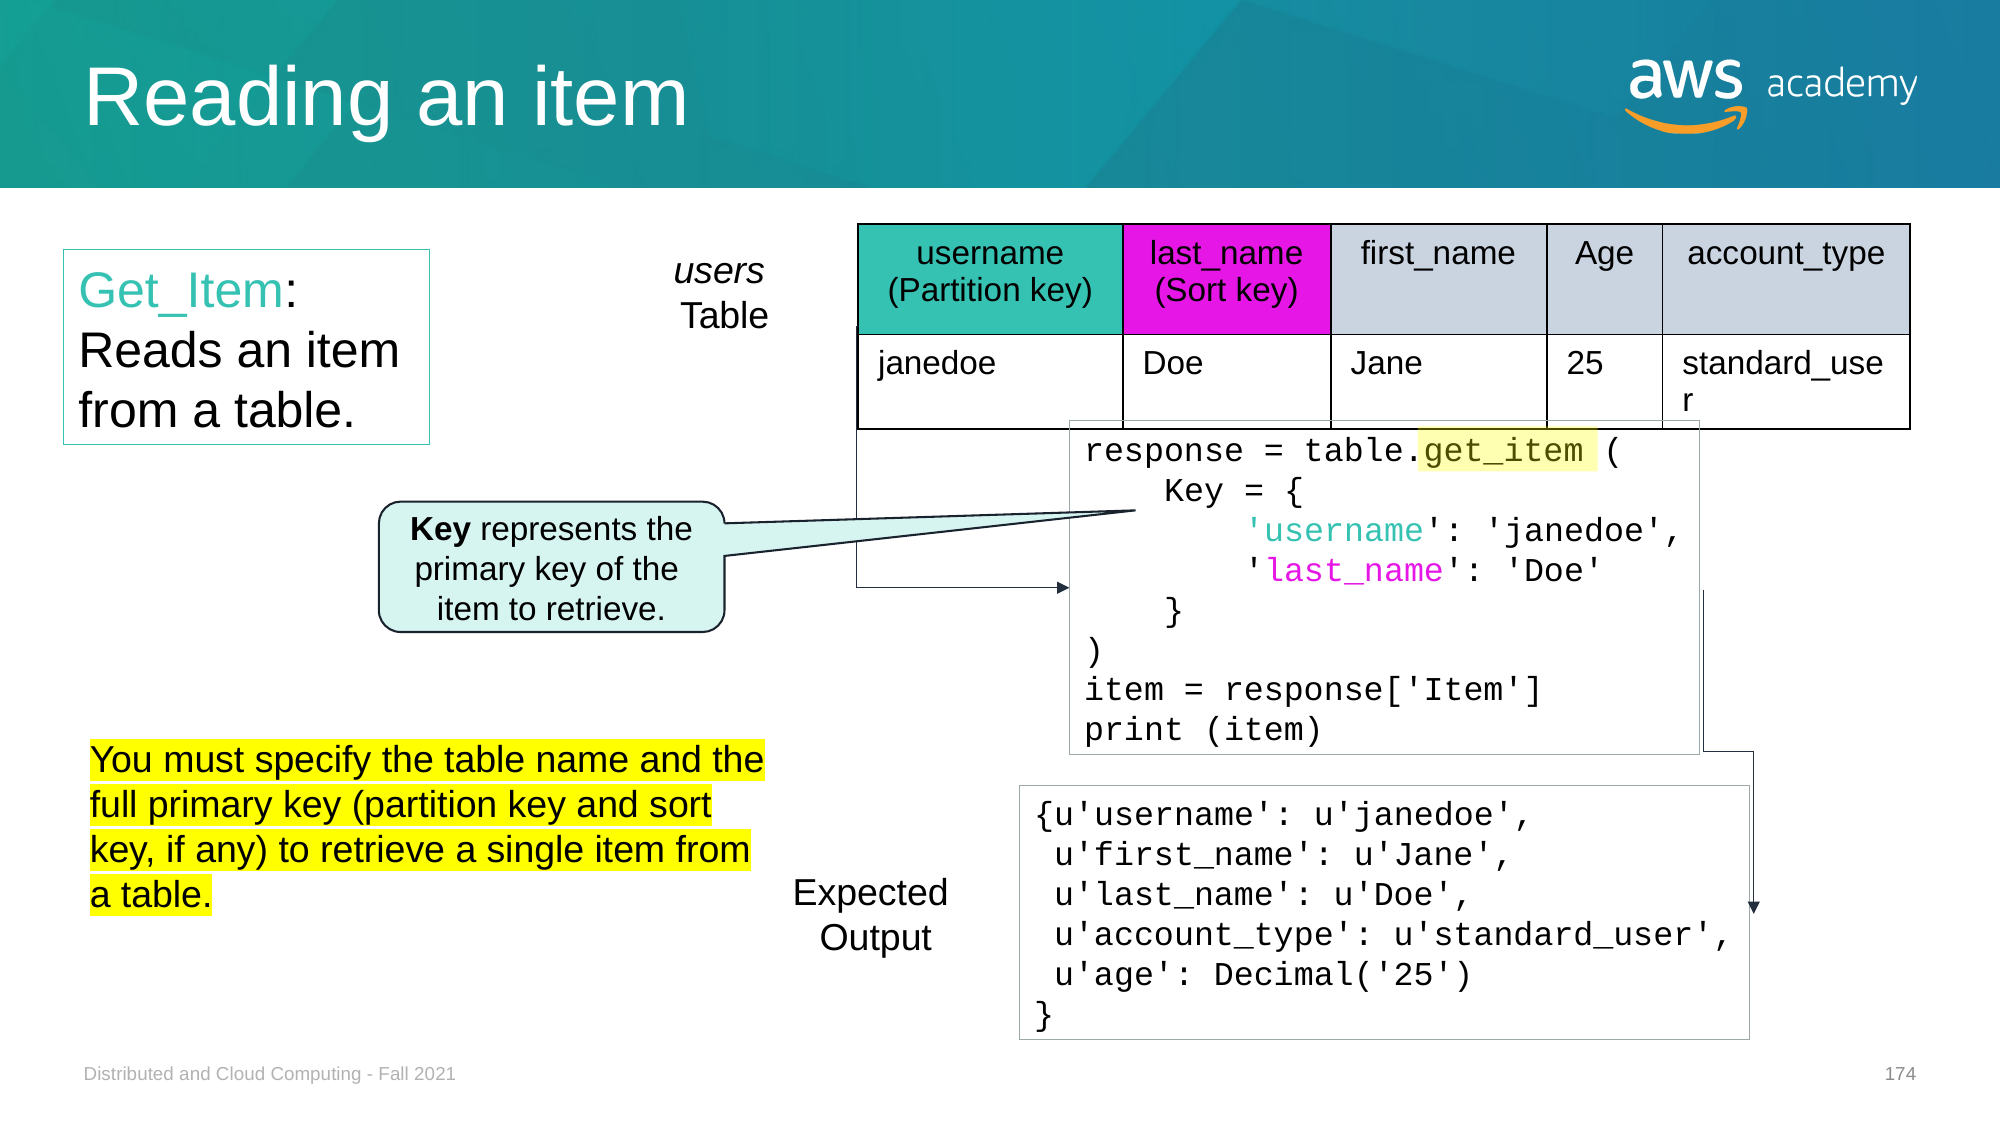

# Reading an item
| username (Partition key) | last\_name (Sort key) | first\_name | Age | account\_type |
| --- | --- | --- | --- | --- |
| janedoe | Doe | Jane | 25 | standard\_user |
users
Table
Get_Item:
Reads an item
from a table.
response = table.get_item (
    Key = {
        'username': 'janedoe',
        'last_name': 'Doe'
    }
)
item = response['Item']
print (item)

Key represents the primary key of the
item to retrieve.
You must specify the table name and the full primary key (partition key and sort key, if any) to retrieve a single item from a table.
{u'username': u'janedoe',
 u'first_name': u'Jane',
 u'last_name': u'Doe',
 u'account_type': u'standard_user',
 u'age': Decimal('25')
}
Expected
Output
Distributed and Cloud Computing - Fall 2021
174